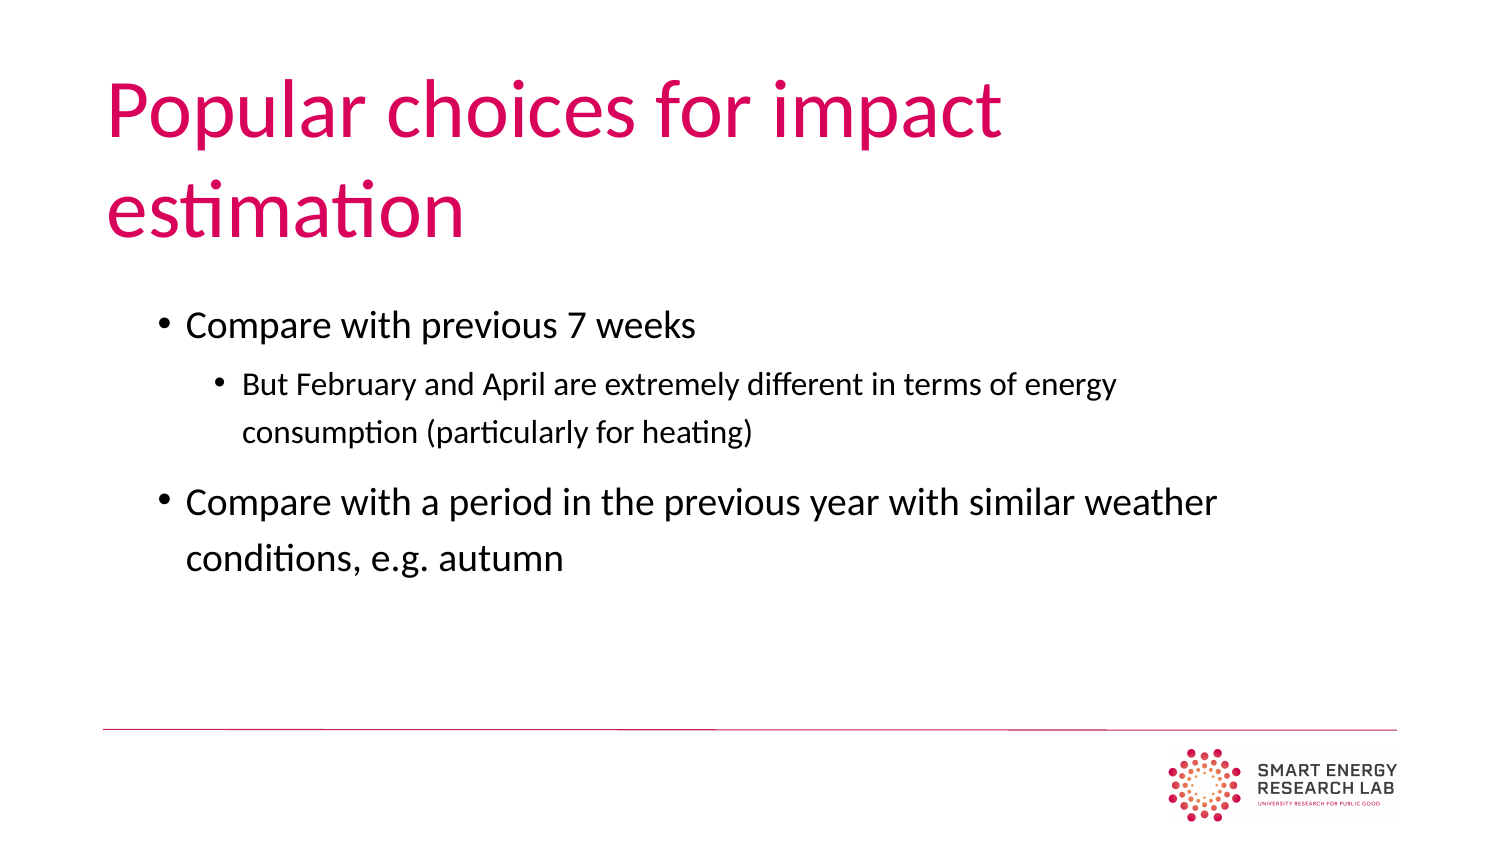

Popular choices for impact estimation
Compare with previous 7 weeks
But February and April are extremely different in terms of energy consumption (particularly for heating)
Compare with a period in the previous year with similar weather conditions, e.g. autumn